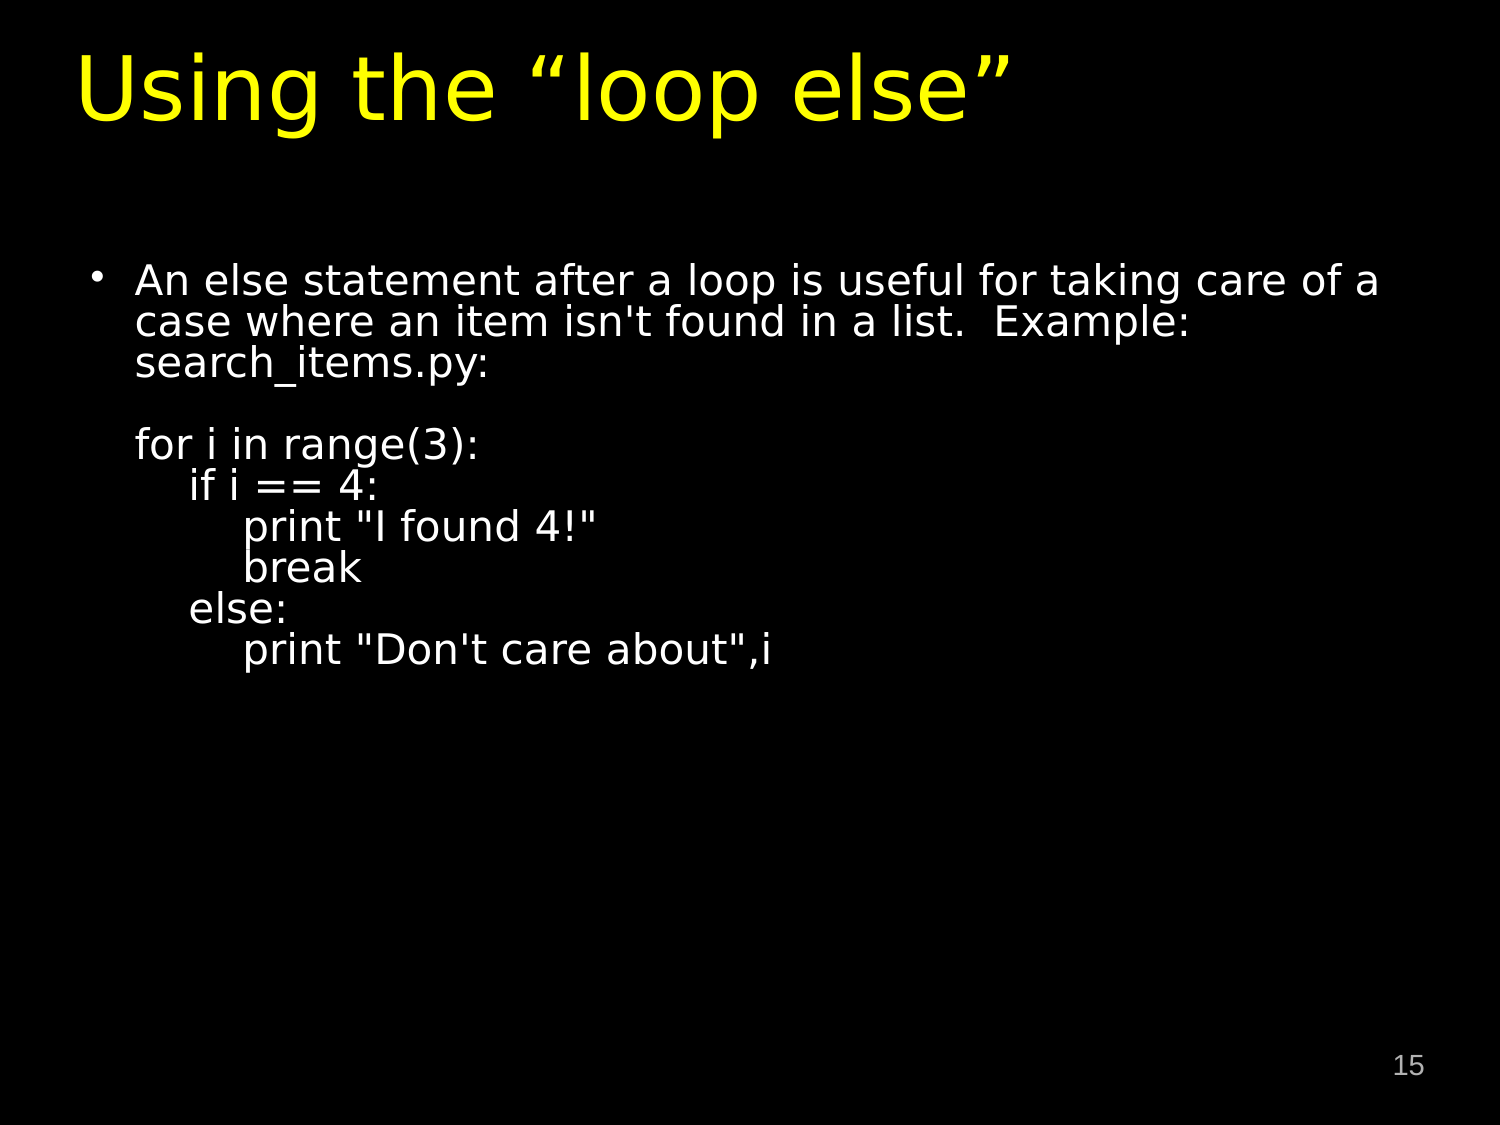

# Using the “loop else”
An else statement after a loop is useful for taking care of a case where an item isn't found in a list.  Example: search_items.py:
for i in range(3):
    if i == 4:
        print "I found 4!"
        break
    else:
        print "Don't care about",i
15